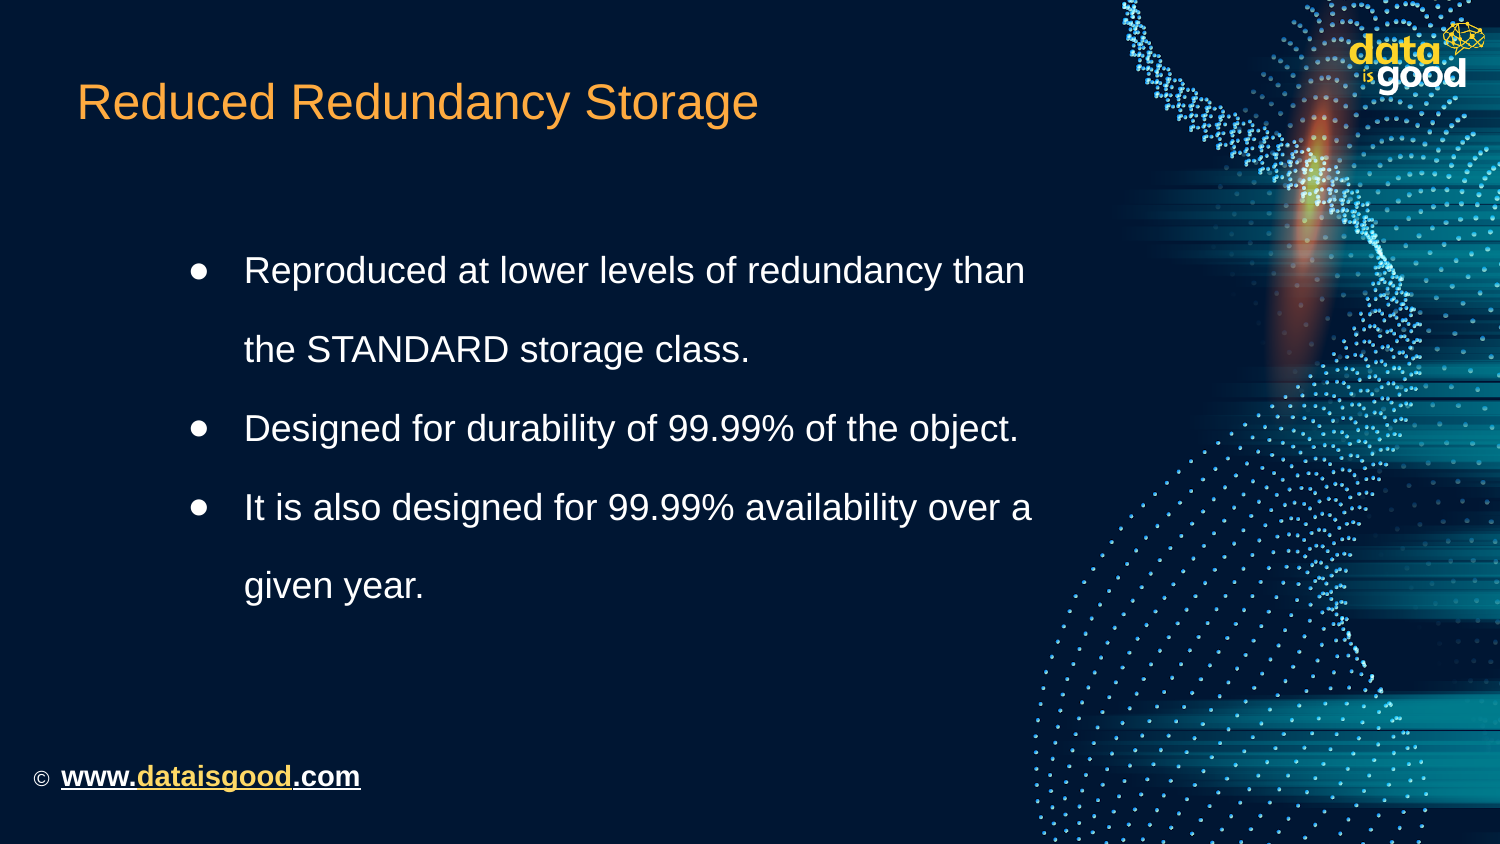

# Reduced Redundancy Storage
Reproduced at lower levels of redundancy than the STANDARD storage class.
Designed for durability of 99.99% of the object.
It is also designed for 99.99% availability over a given year.